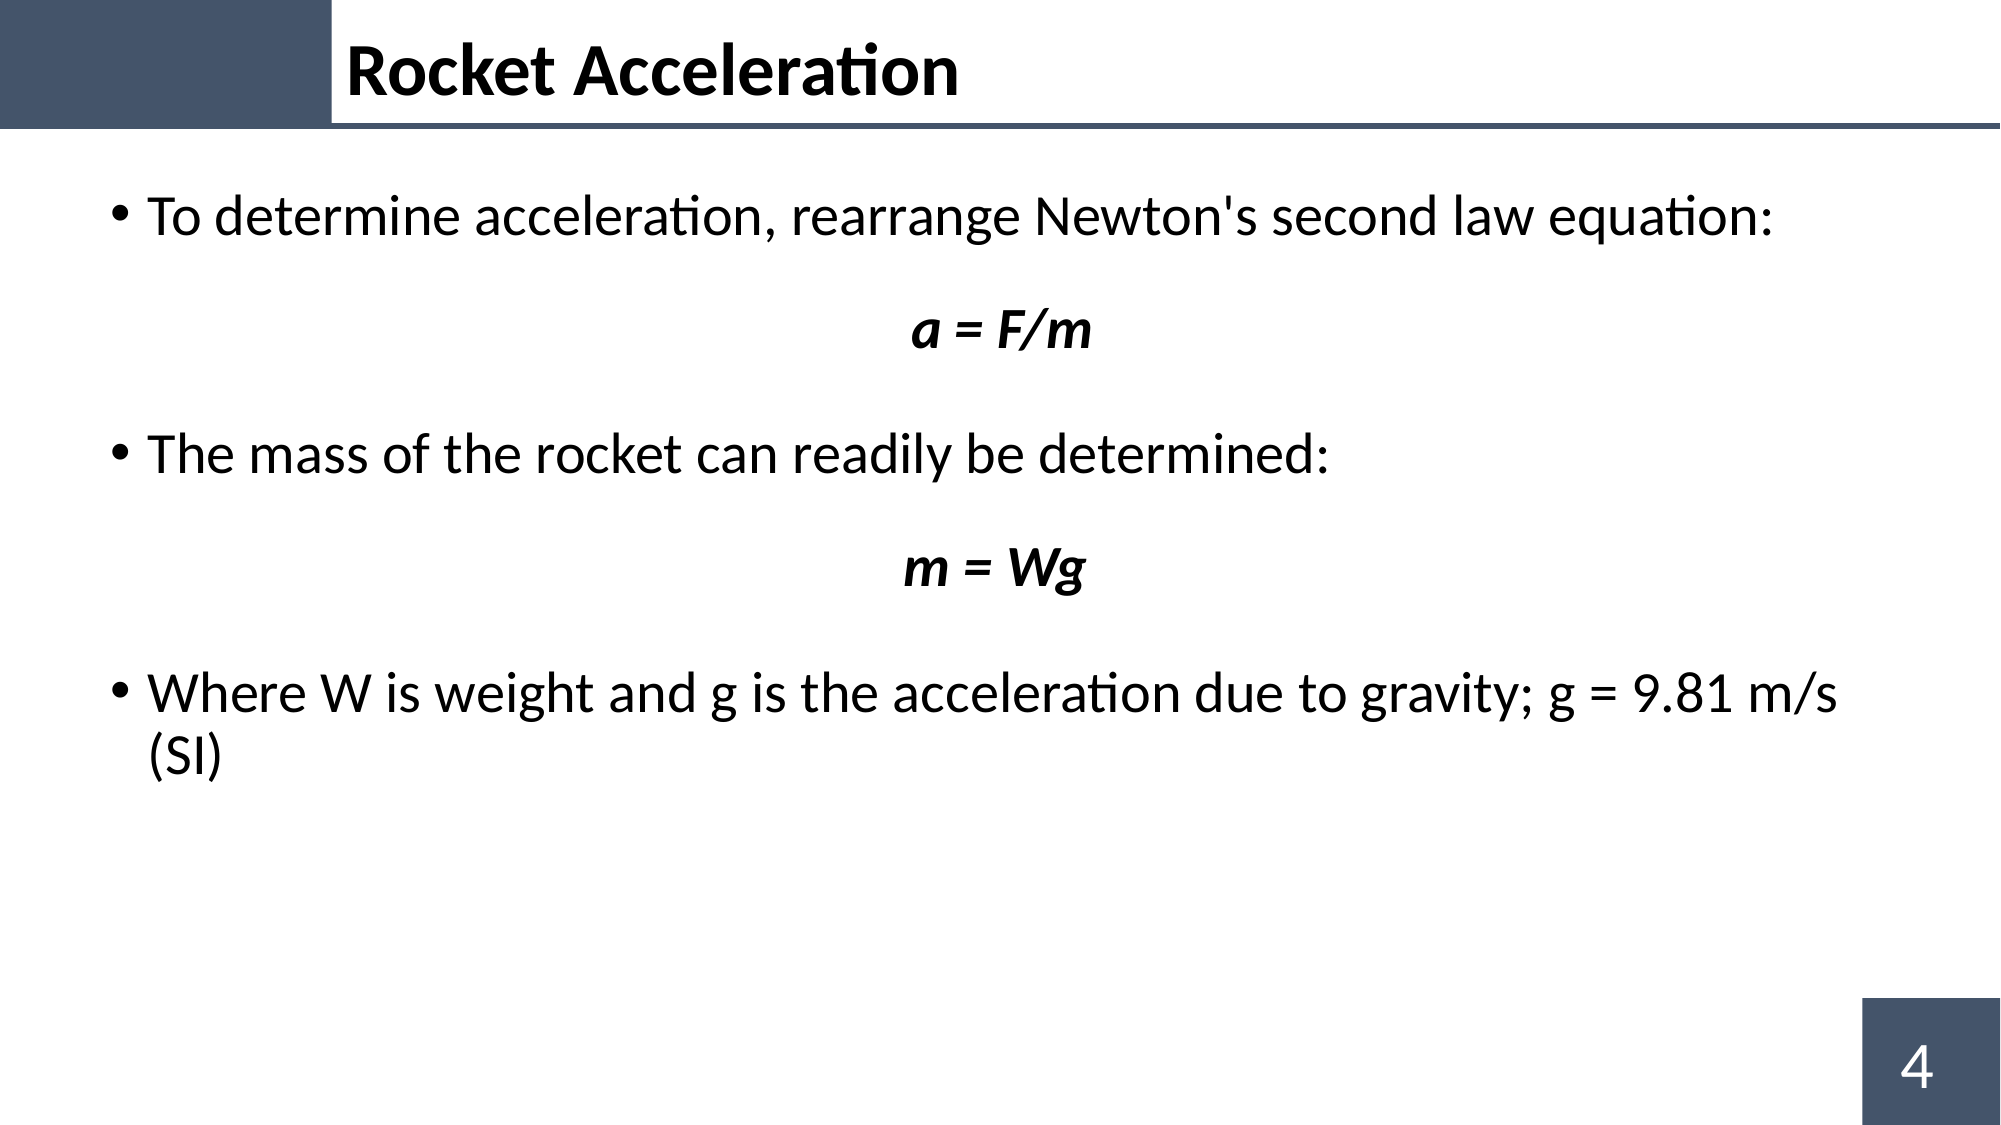

Rocket Acceleration
To determine acceleration, rearrange Newton's second law equation:
a = F/m
The mass of the rocket can readily be determined:
m = Wg
Where W is weight and g is the acceleration due to gravity; g = 9.81 m/s (SI)